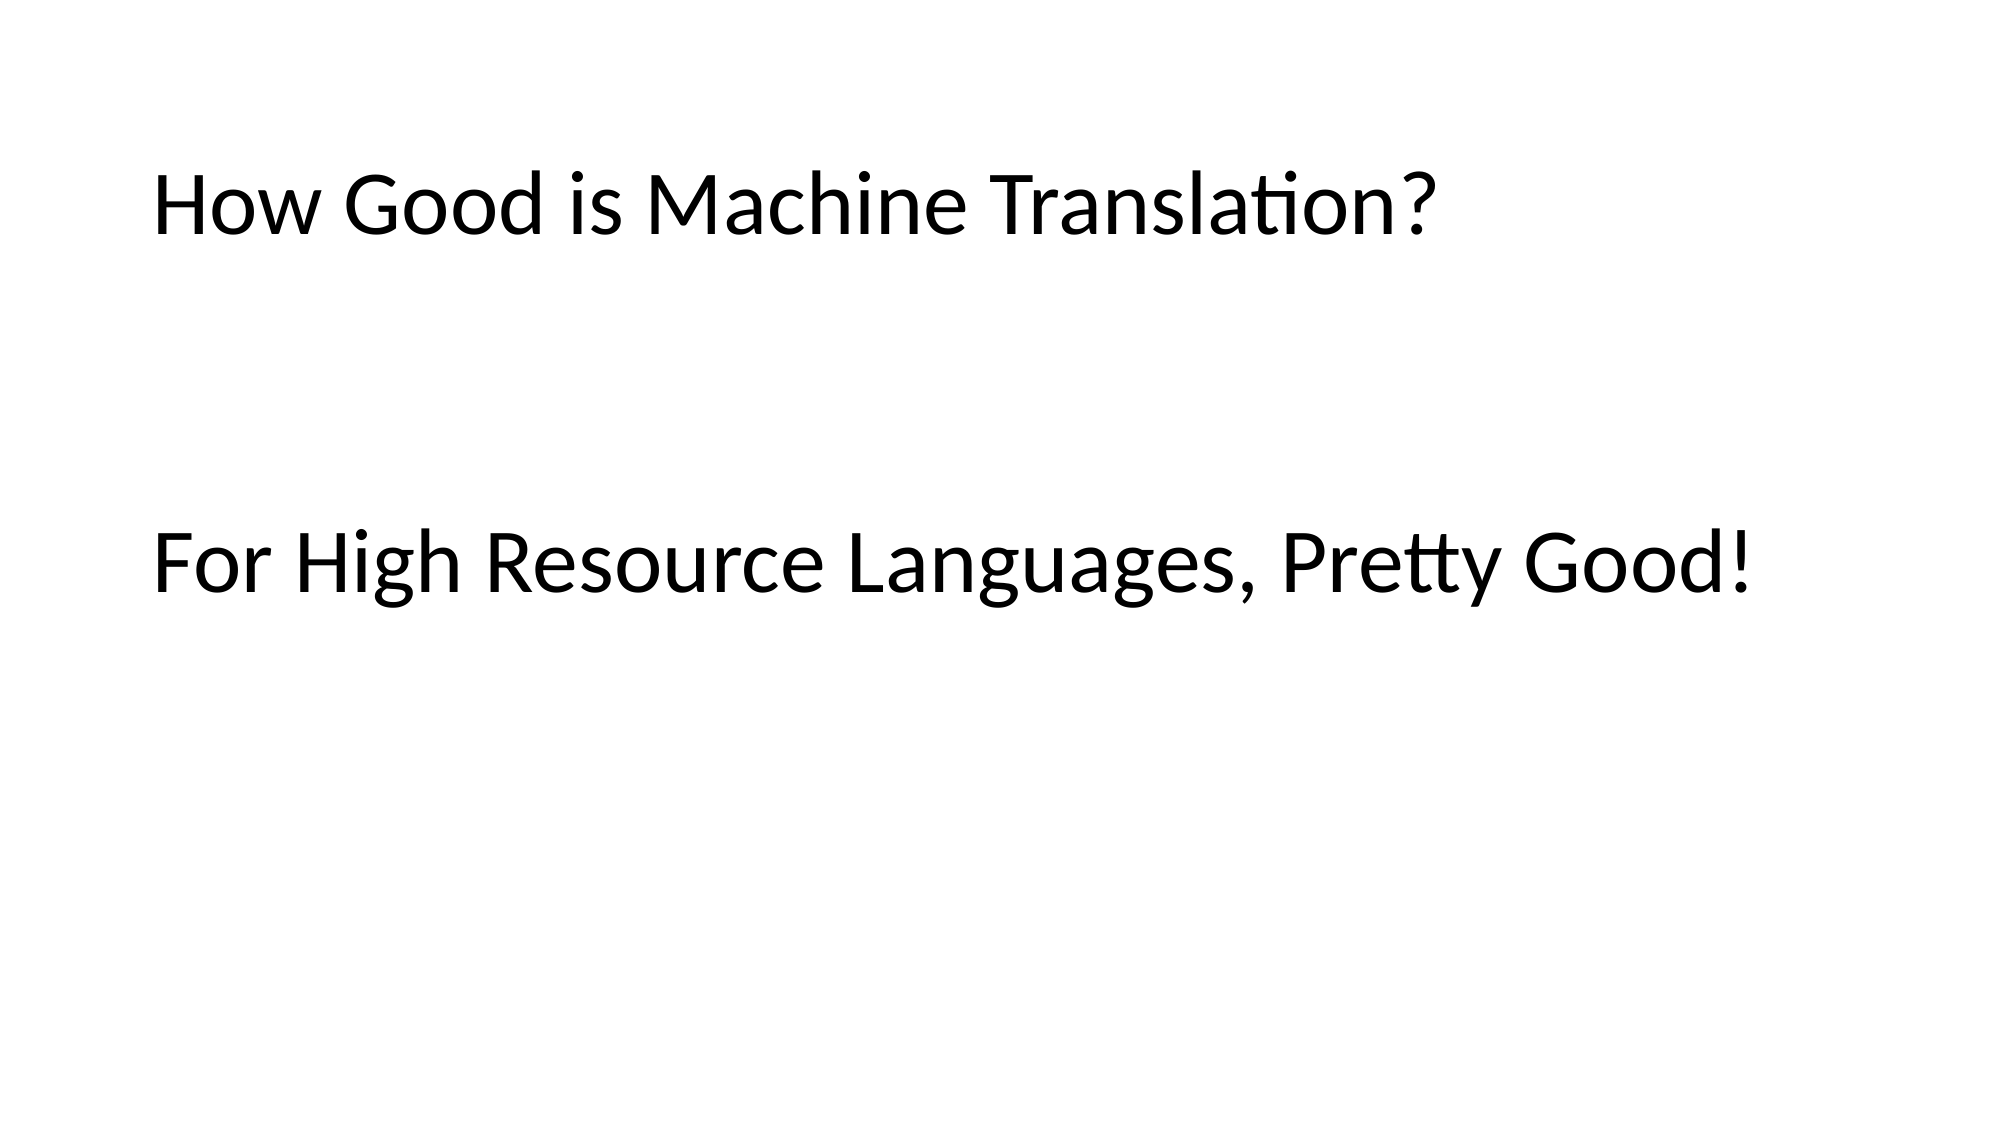

How Good is Machine Translation?
# For High Resource Languages, Pretty Good!